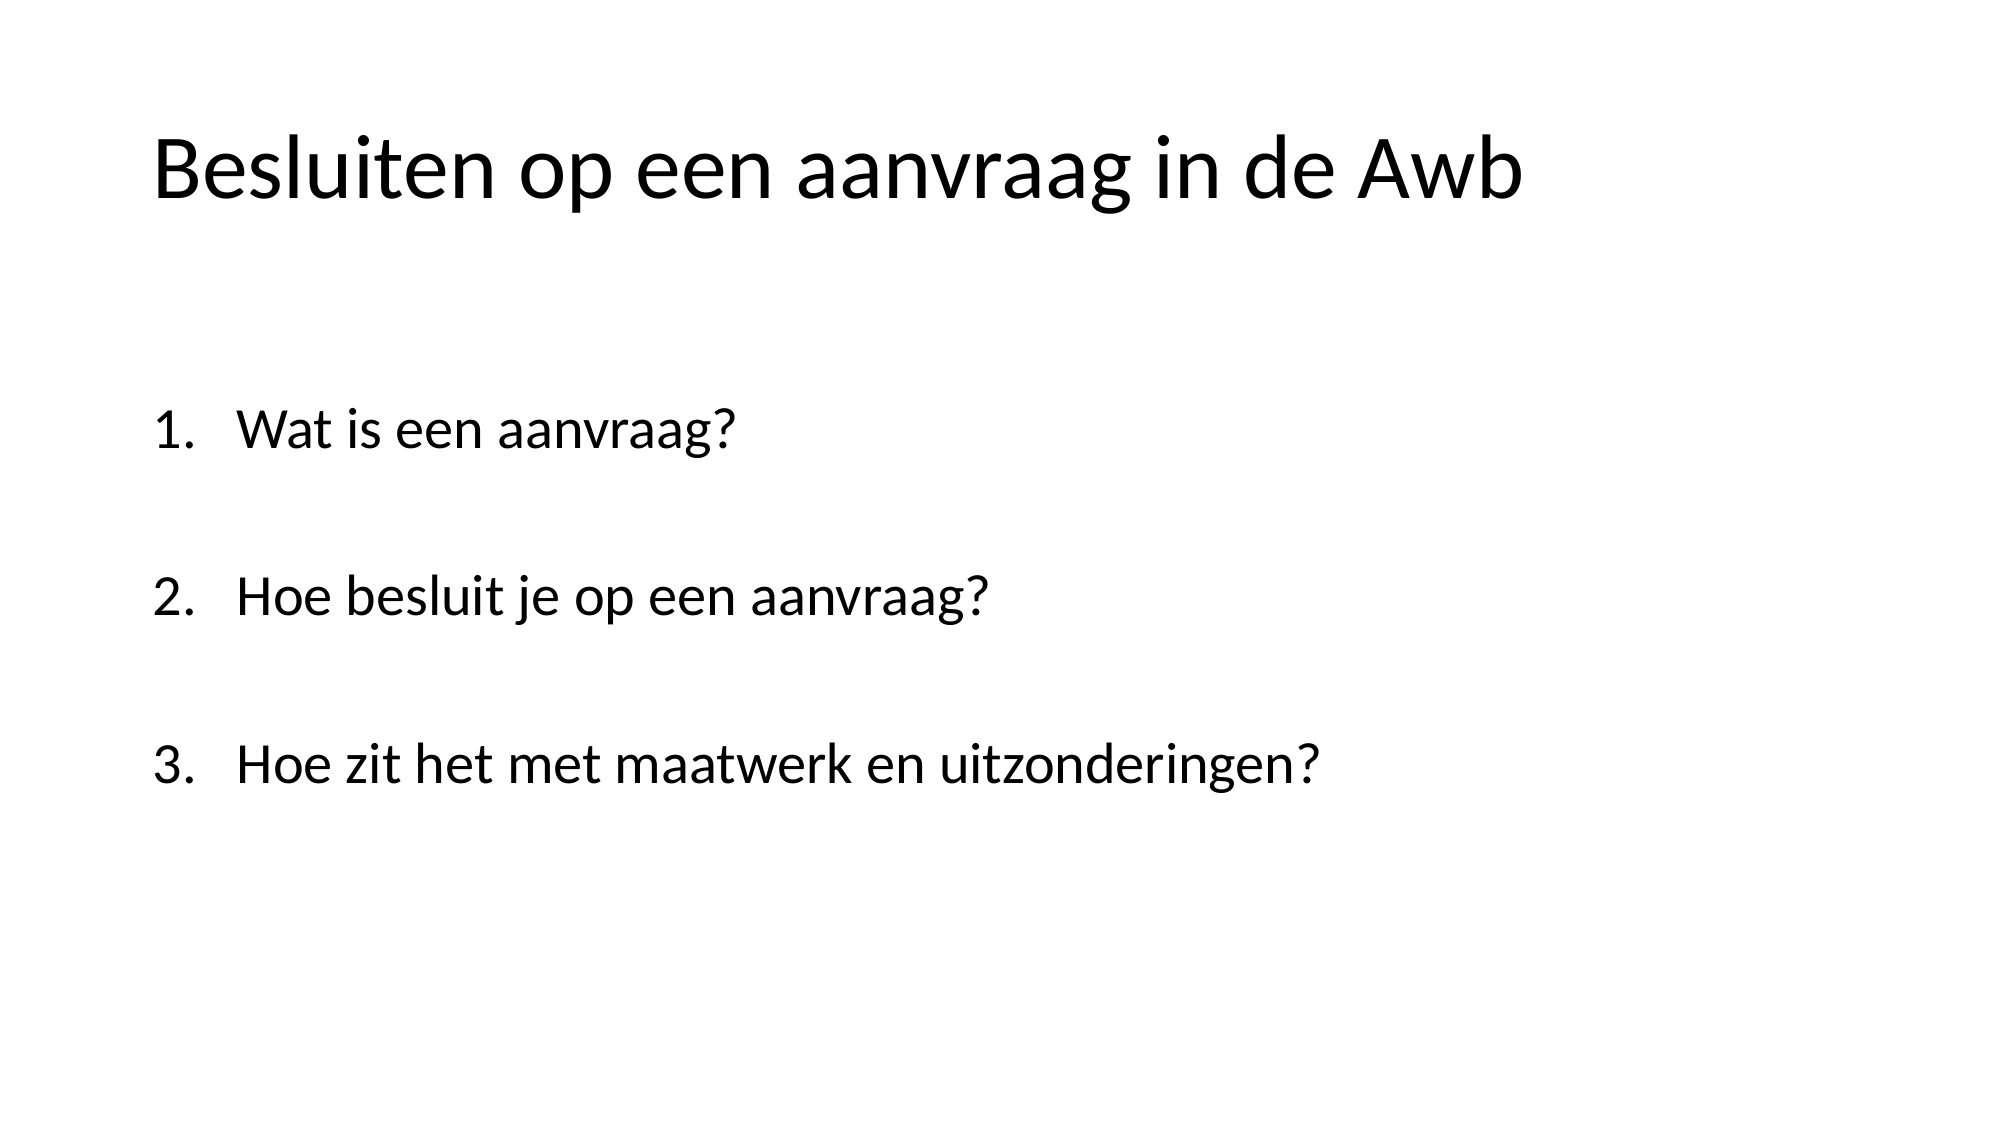

# Besluiten op een aanvraag in de Awb

Wat is een aanvraag?

Hoe besluit je op een aanvraag?

Hoe zit het met maatwerk en uitzonderingen?